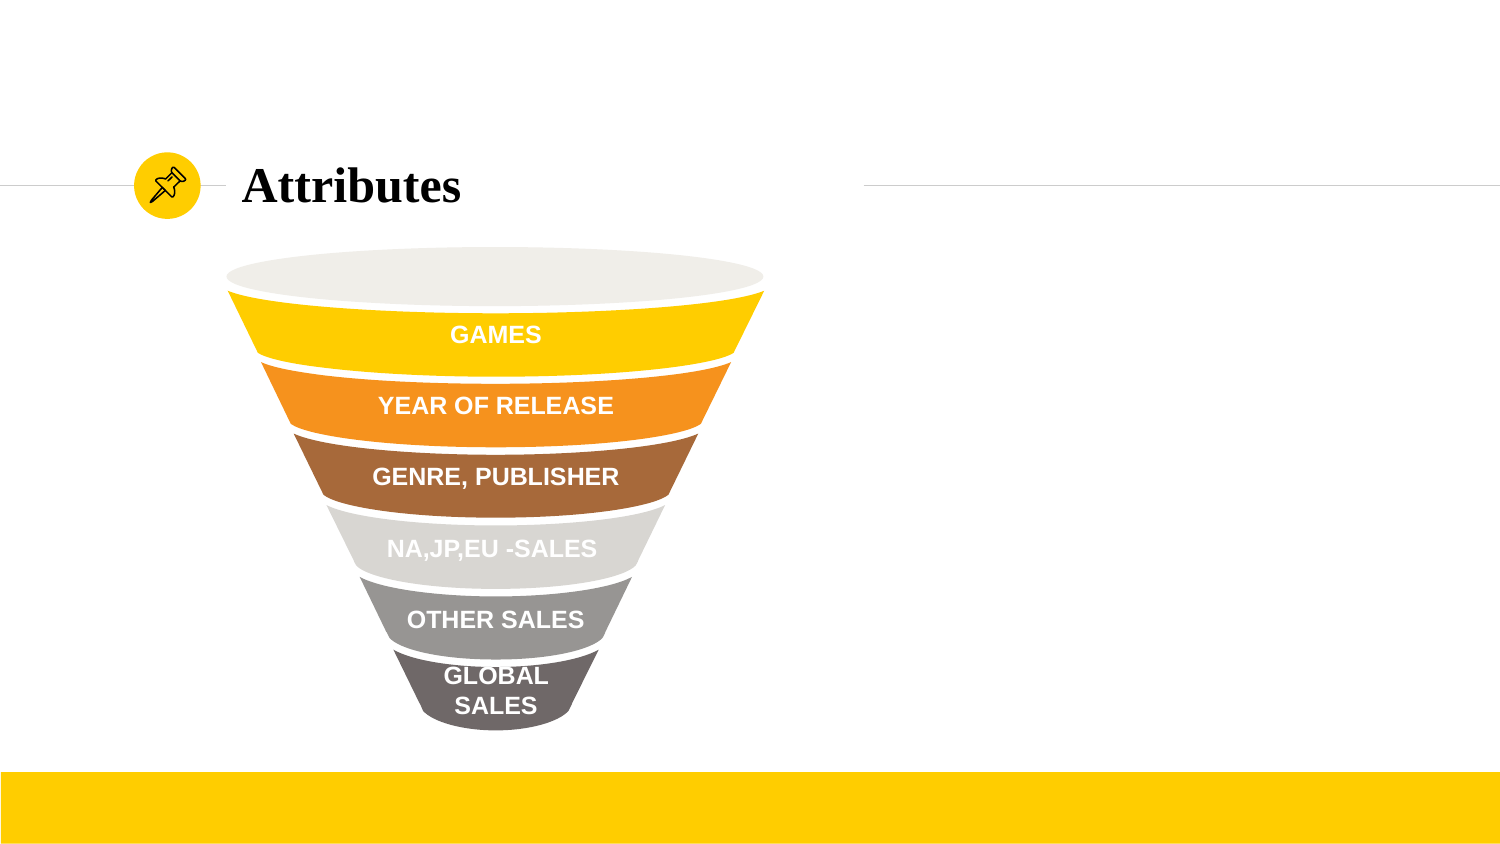

# Attributes

GAMES
YEAR OF RELEASE
GENRE, PUBLISHER
NA,JP,EU -SALES
OTHER SALES
GLOBAL SALES

4